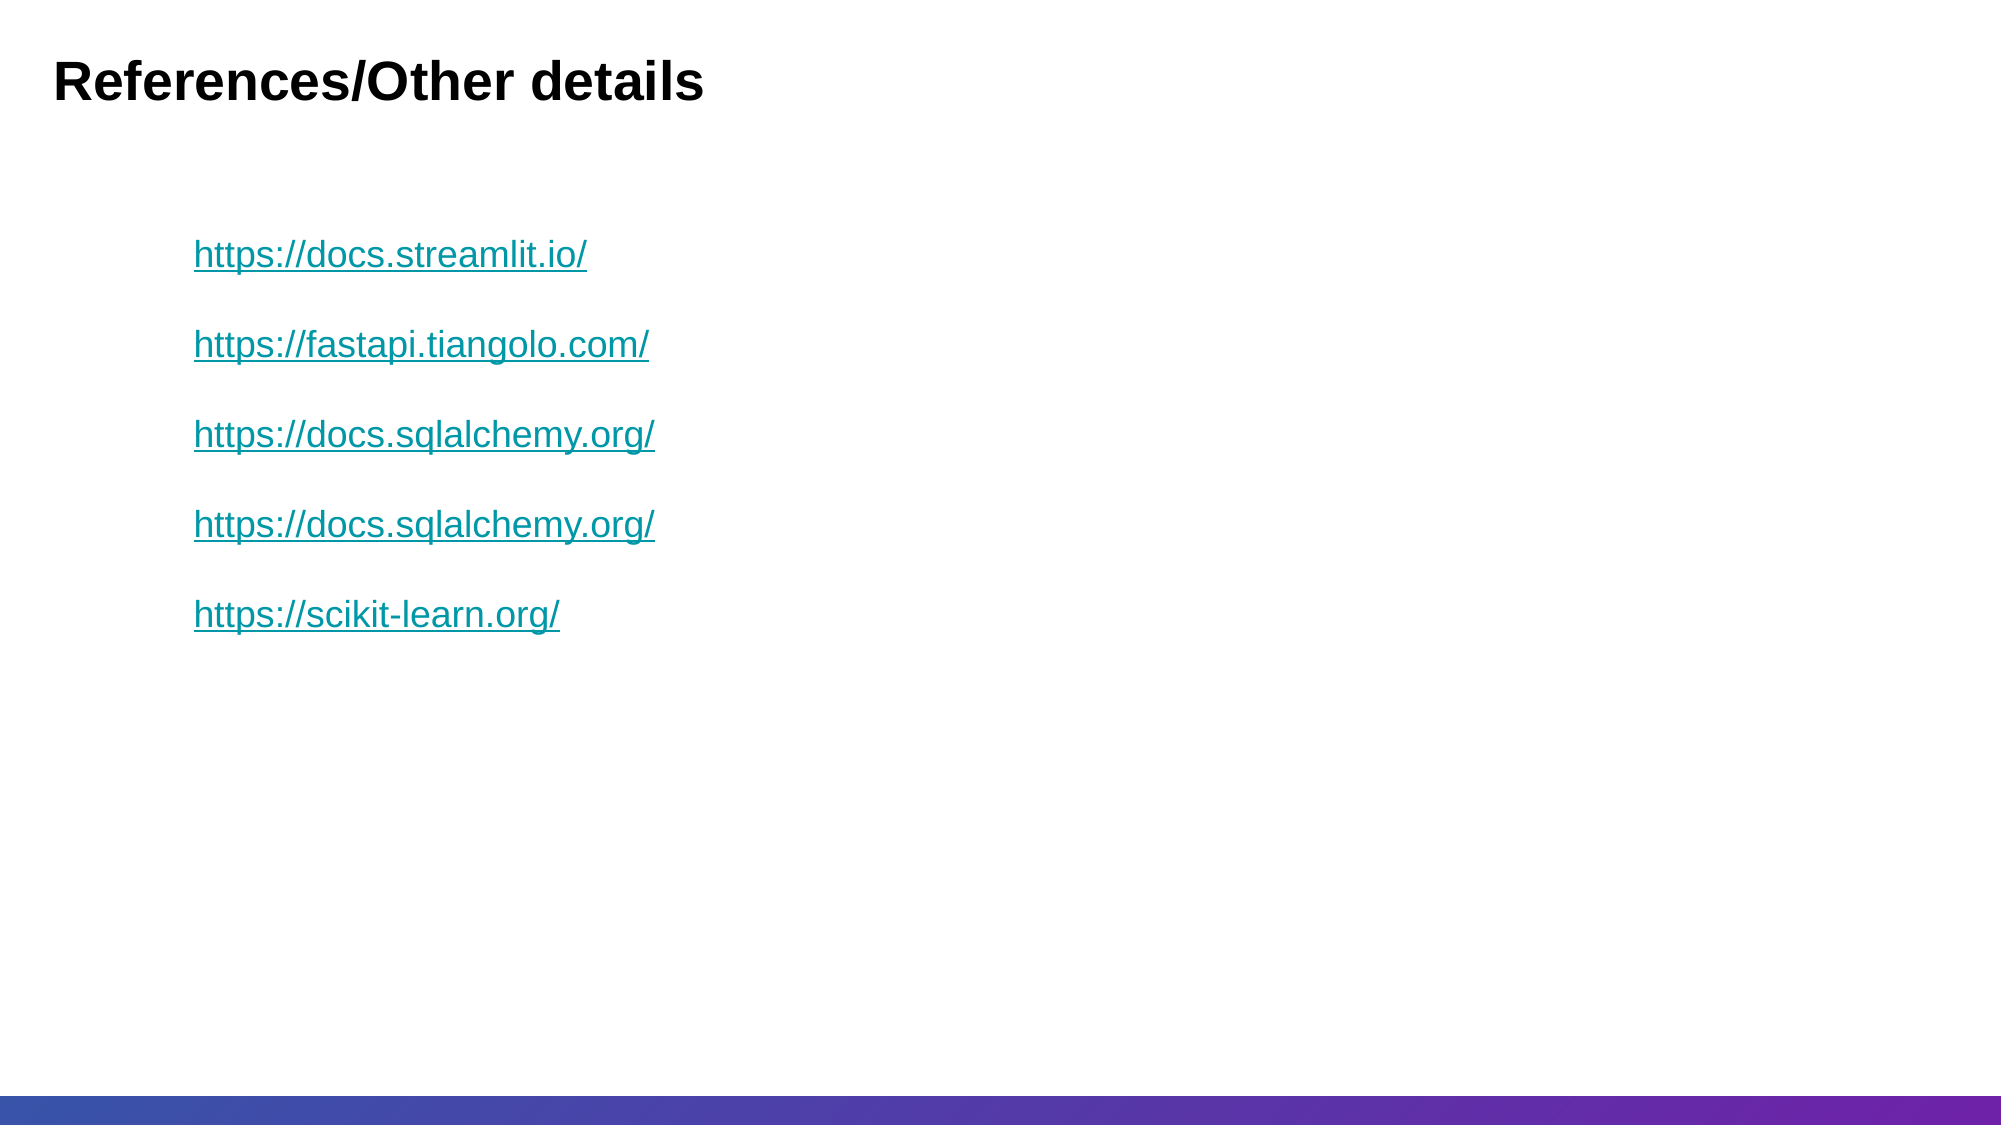

References/Other details
 https://docs.streamlit.io/

 https://fastapi.tiangolo.com/

 https://docs.sqlalchemy.org/

 https://docs.sqlalchemy.org/

 https://scikit-learn.org/